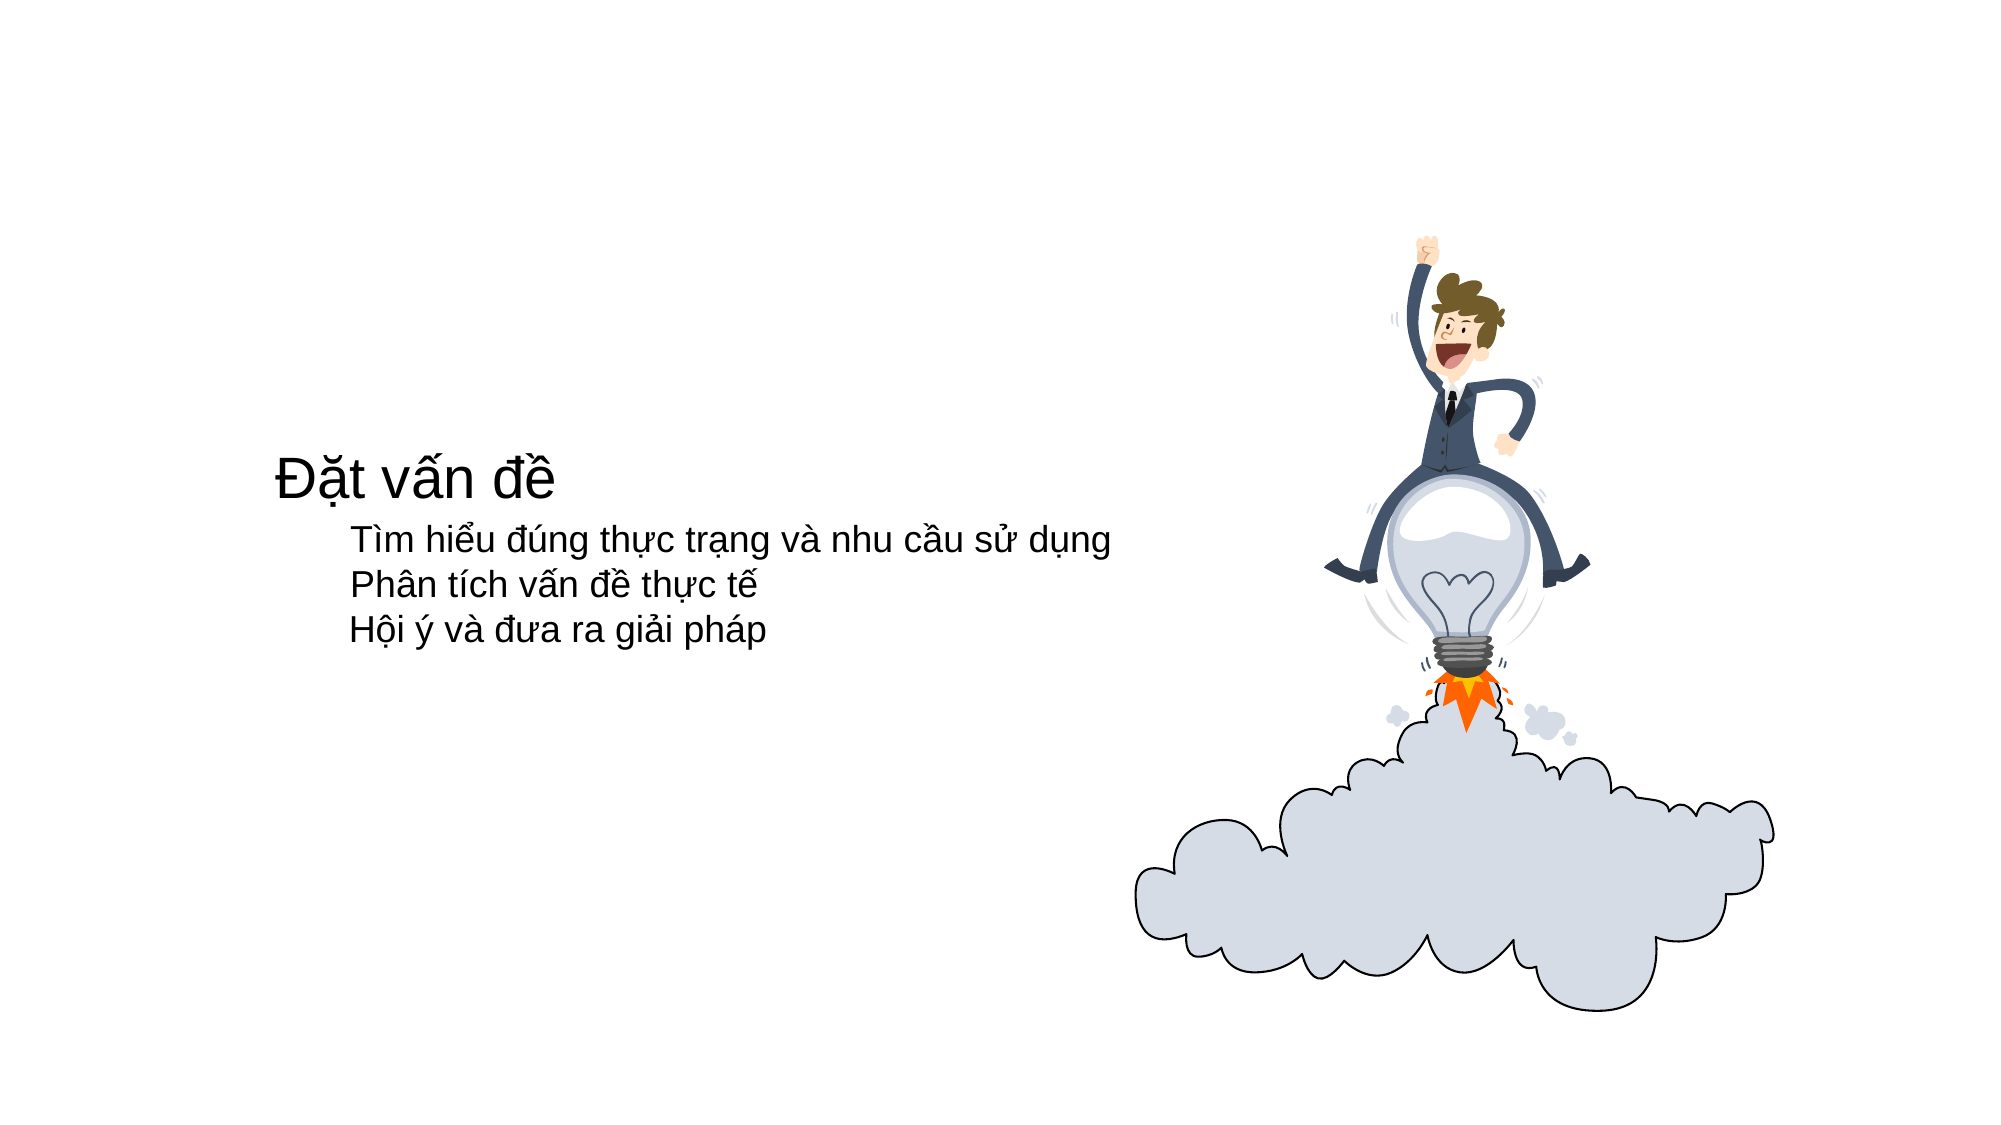

1663
Đặt vấn đề
Tìm hiểu đúng thực trạng và nhu cầu sử dụng
Phân tích vấn đề thực tế
       Hội ý và đưa ra giải pháp